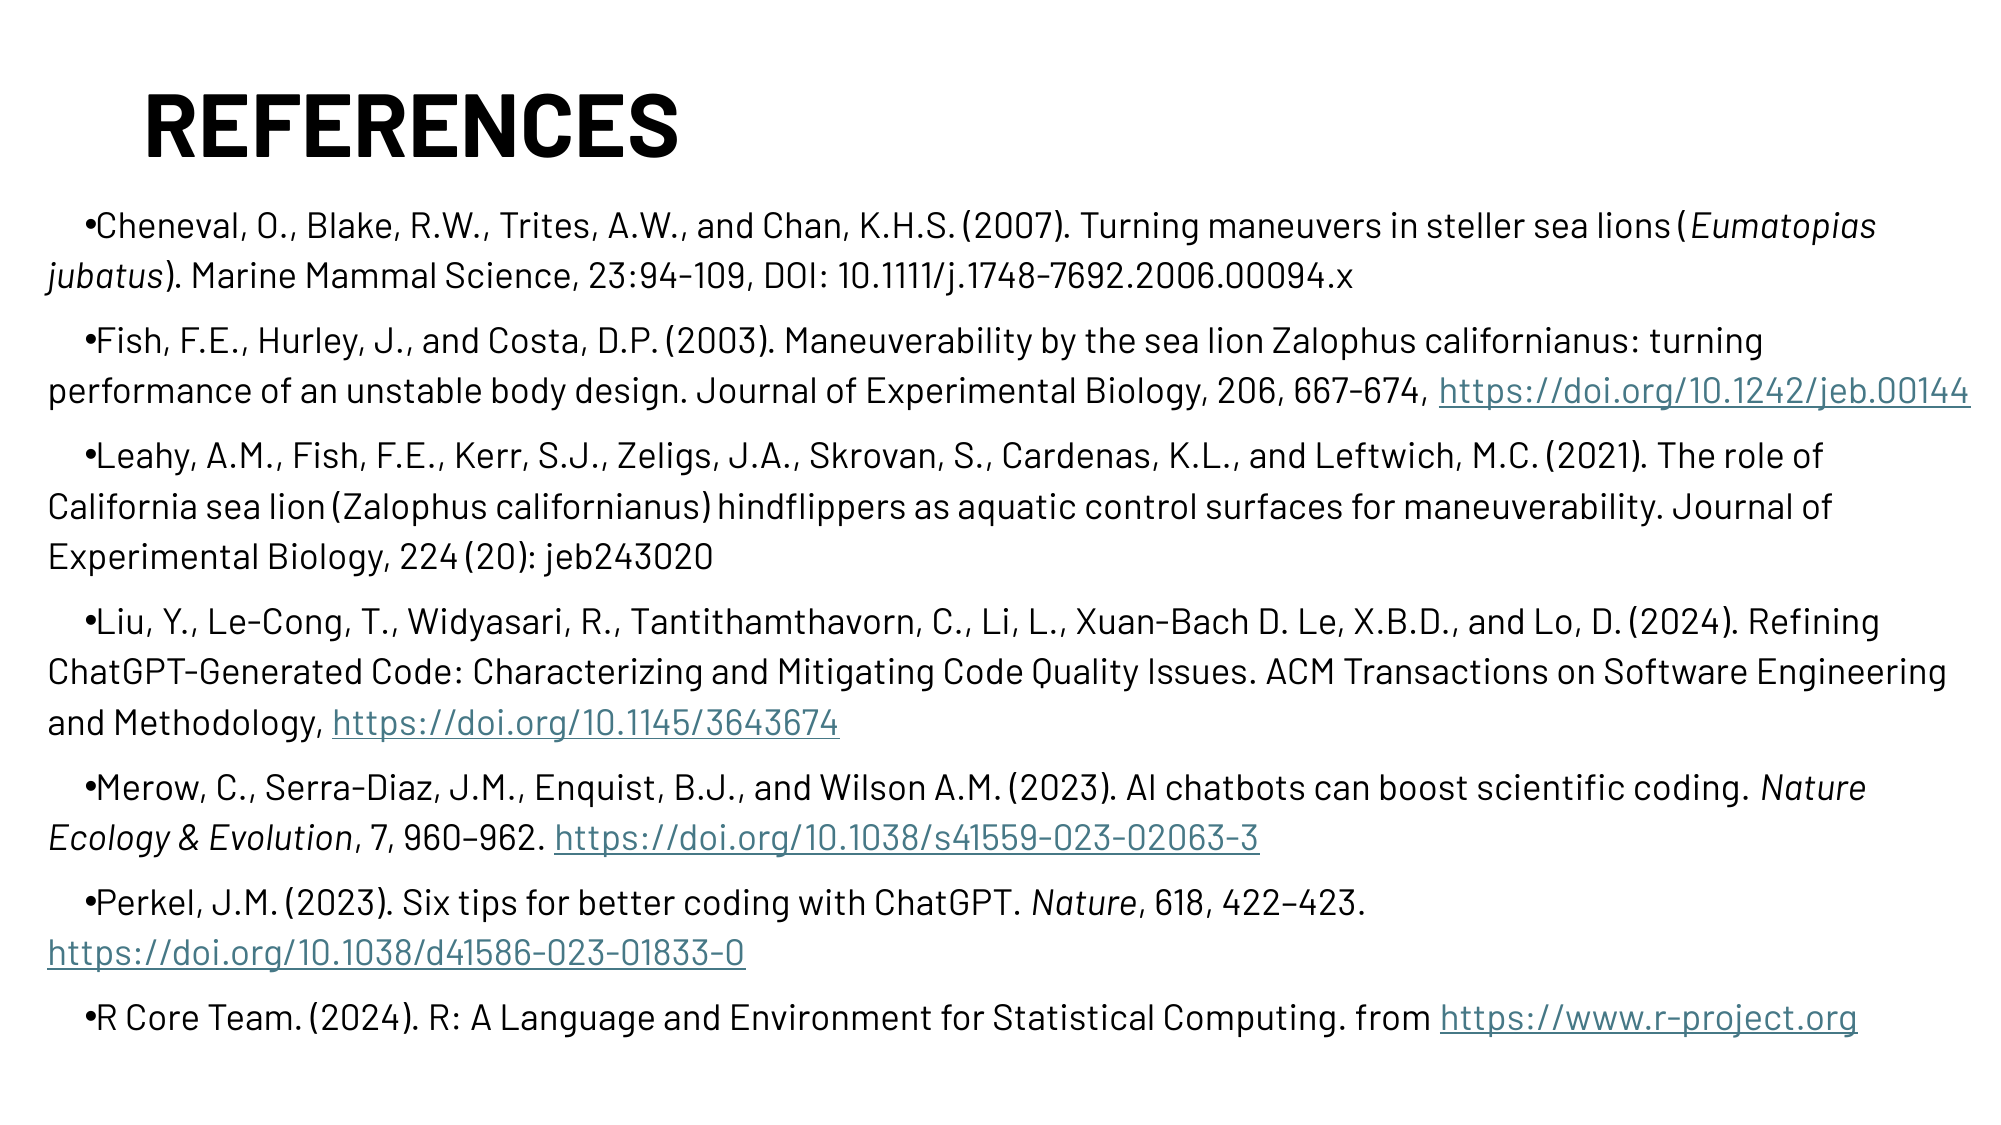

REFERENCES
Cheneval, O., Blake, R.W., Trites, A.W., and Chan, K.H.S. (2007). Turning maneuvers in steller sea lions (Eumatopias jubatus). Marine Mammal Science, 23:94-109, DOI: 10.1111/j.1748-7692.2006.00094.x
Fish, F.E., Hurley, J., and Costa, D.P. (2003). Maneuverability by the sea lion Zalophus californianus: turning performance of an unstable body design. Journal of Experimental Biology, 206, 667-674, https://doi.org/10.1242/jeb.00144
Leahy, A.M., Fish, F.E., Kerr, S.J., Zeligs, J.A., Skrovan, S., Cardenas, K.L., and Leftwich, M.C. (2021). The role of California sea lion (Zalophus californianus) hindflippers as aquatic control surfaces for maneuverability. Journal of Experimental Biology, 224 (20): jeb243020
Liu, Y., Le-Cong, T., Widyasari, R., Tantithamthavorn, C., Li, L., Xuan-Bach D. Le, X.B.D., and Lo, D. (2024). Refining ChatGPT-Generated Code: Characterizing and Mitigating Code Quality Issues. ACM Transactions on Software Engineering and Methodology, https://doi.org/10.1145/3643674
Merow, C., Serra-Diaz, J.M., Enquist, B.J., and Wilson A.M. (2023). AI chatbots can boost scientific coding. Nature
Ecology & Evolution, 7, 960–962. https://doi.org/10.1038/s41559-023-02063-3
Perkel, J.M. (2023). Six tips for better coding with ChatGPT. Nature, 618, 422–423.
https://doi.org/10.1038/d41586-023-01833-0
R Core Team. (2024). R: A Language and Environment for Statistical Computing. from https://www.r-project.org